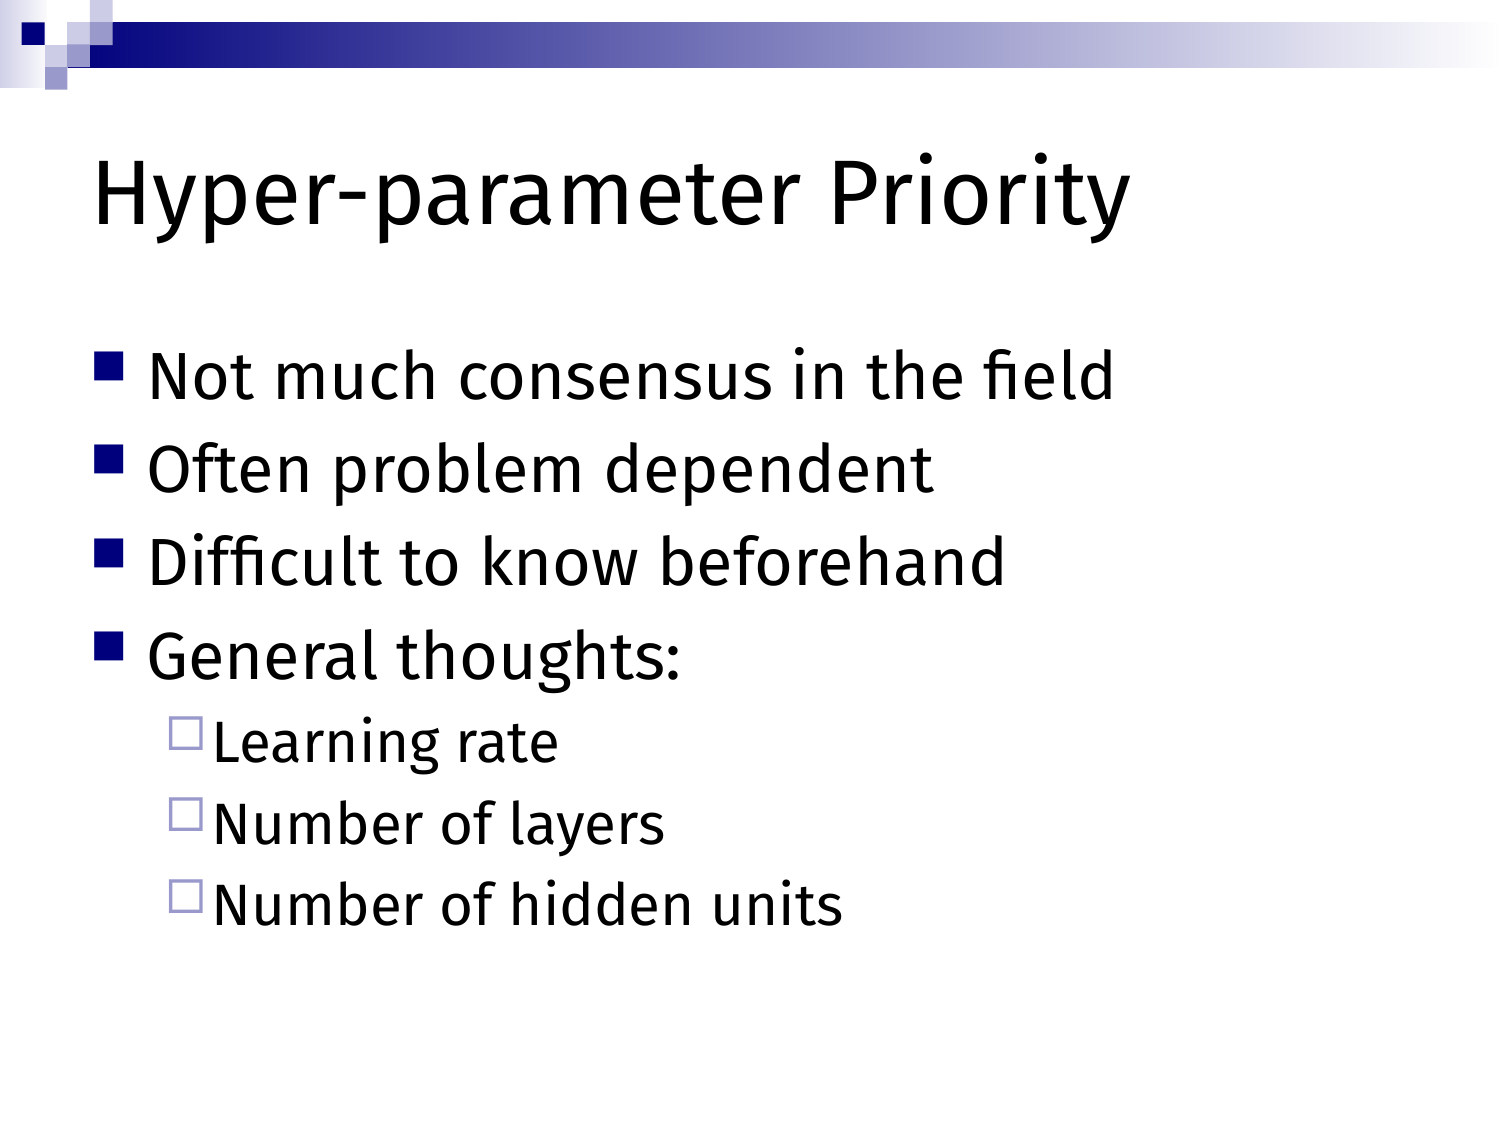

# Hyper-parameter Priority
Not much consensus in the field
Often problem dependent
Difficult to know beforehand
General thoughts:
Learning rate
Number of layers
Number of hidden units